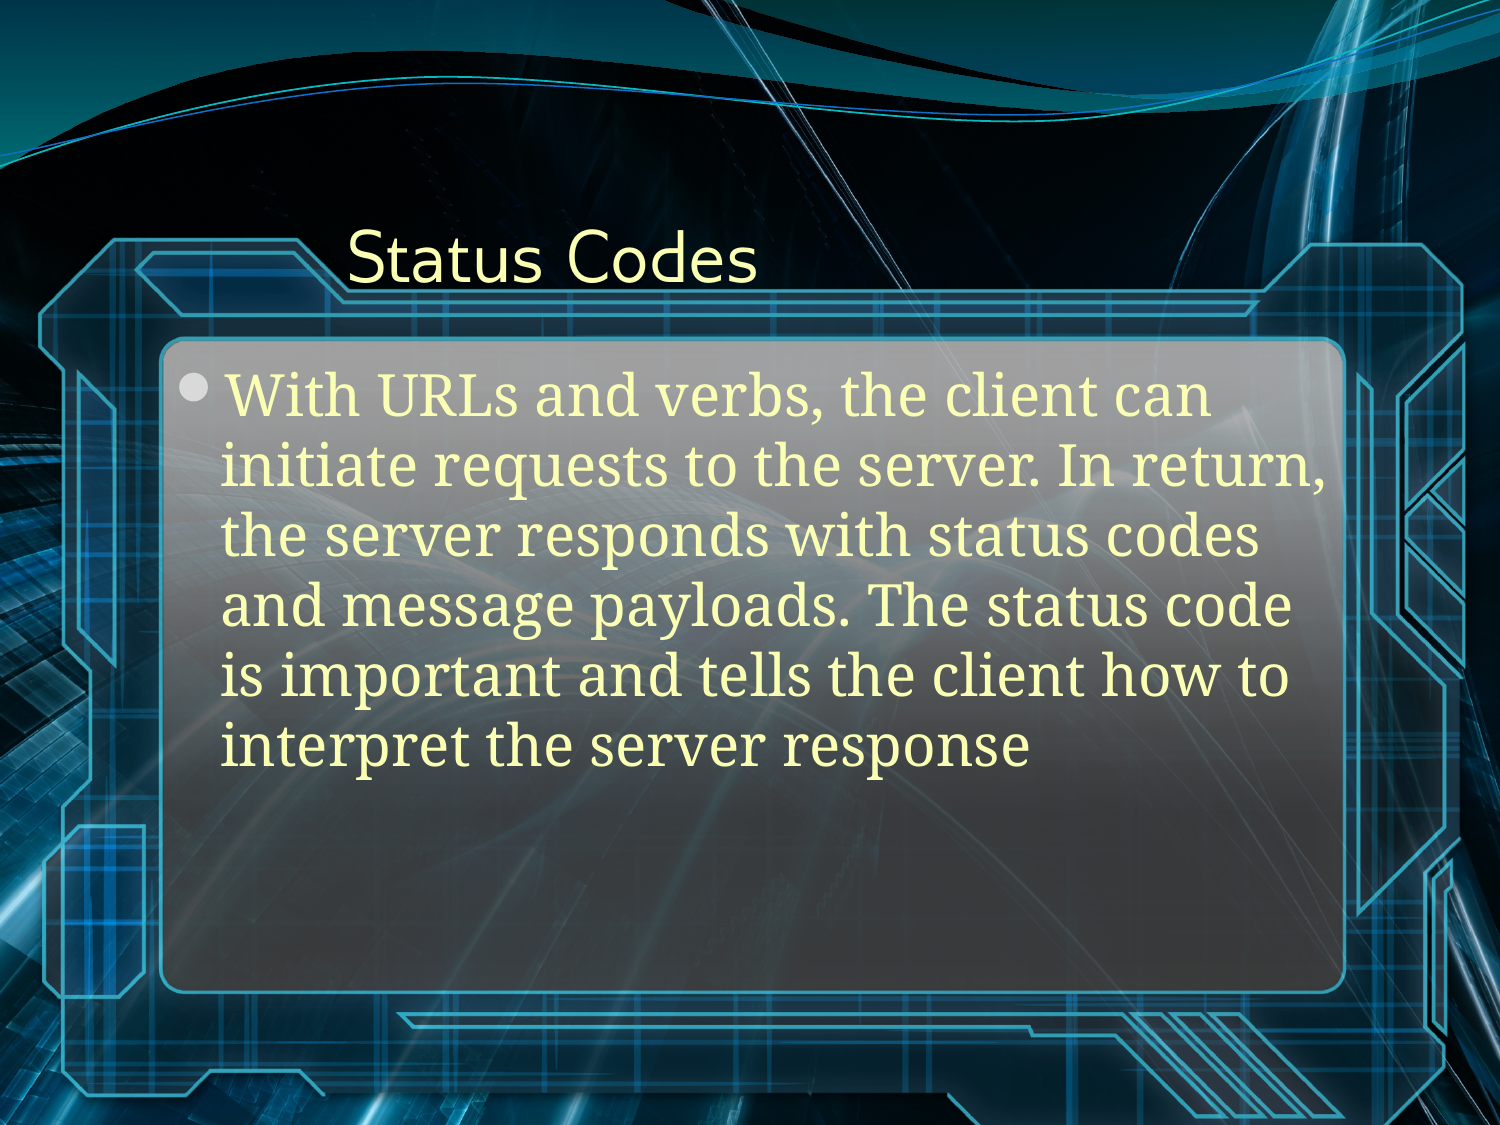

# Status Codes
With URLs and verbs, the client can initiate requests to the server. In return, the server responds with status codes and message payloads. The status code is important and tells the client how to interpret the server response